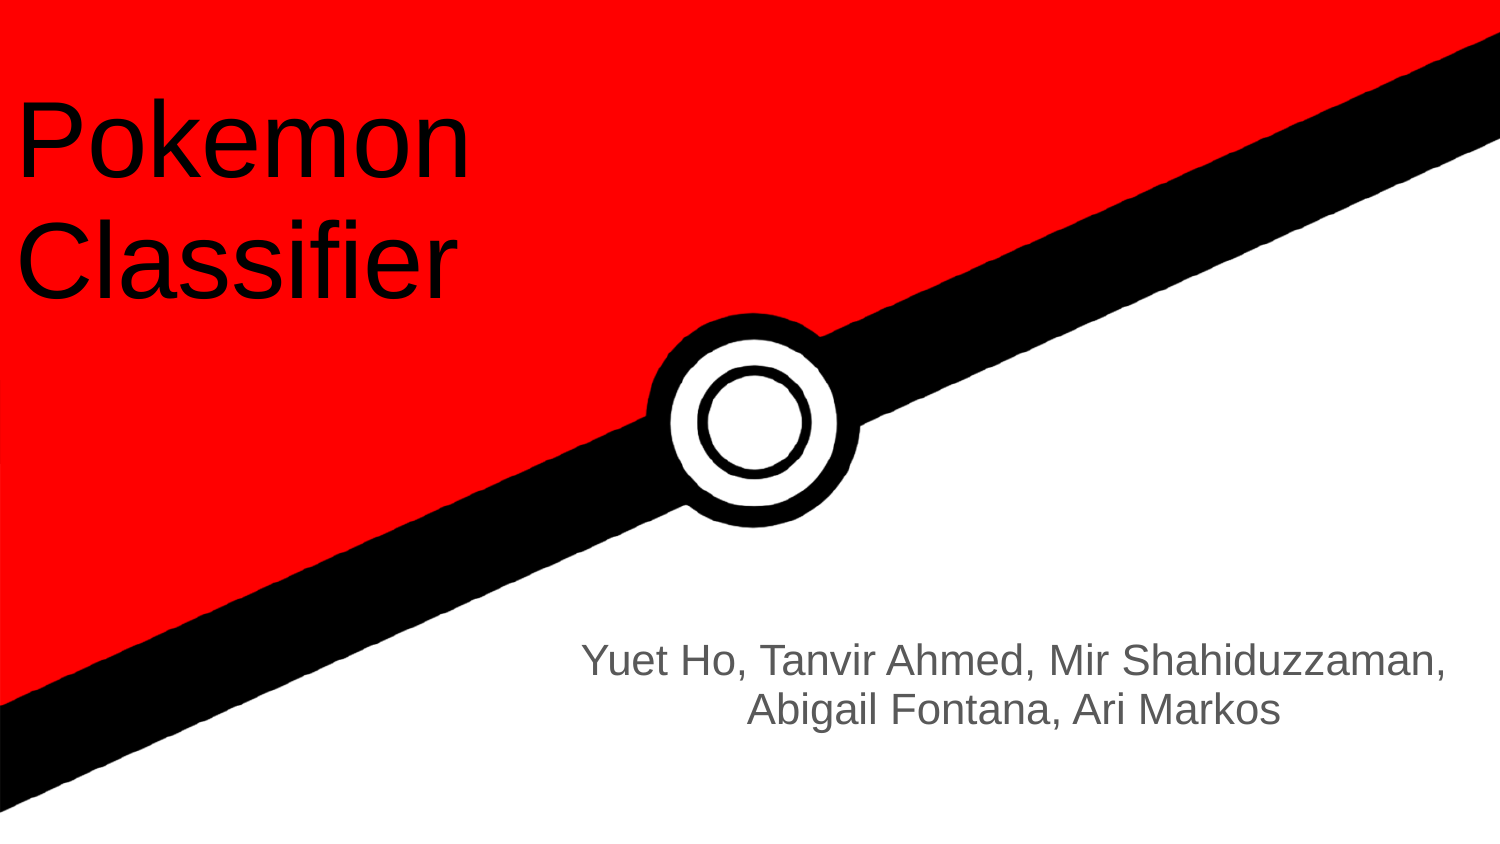

# Pokemon
Classifier
Yuet Ho, Tanvir Ahmed, Mir Shahiduzzaman, Abigail Fontana, Ari Markos